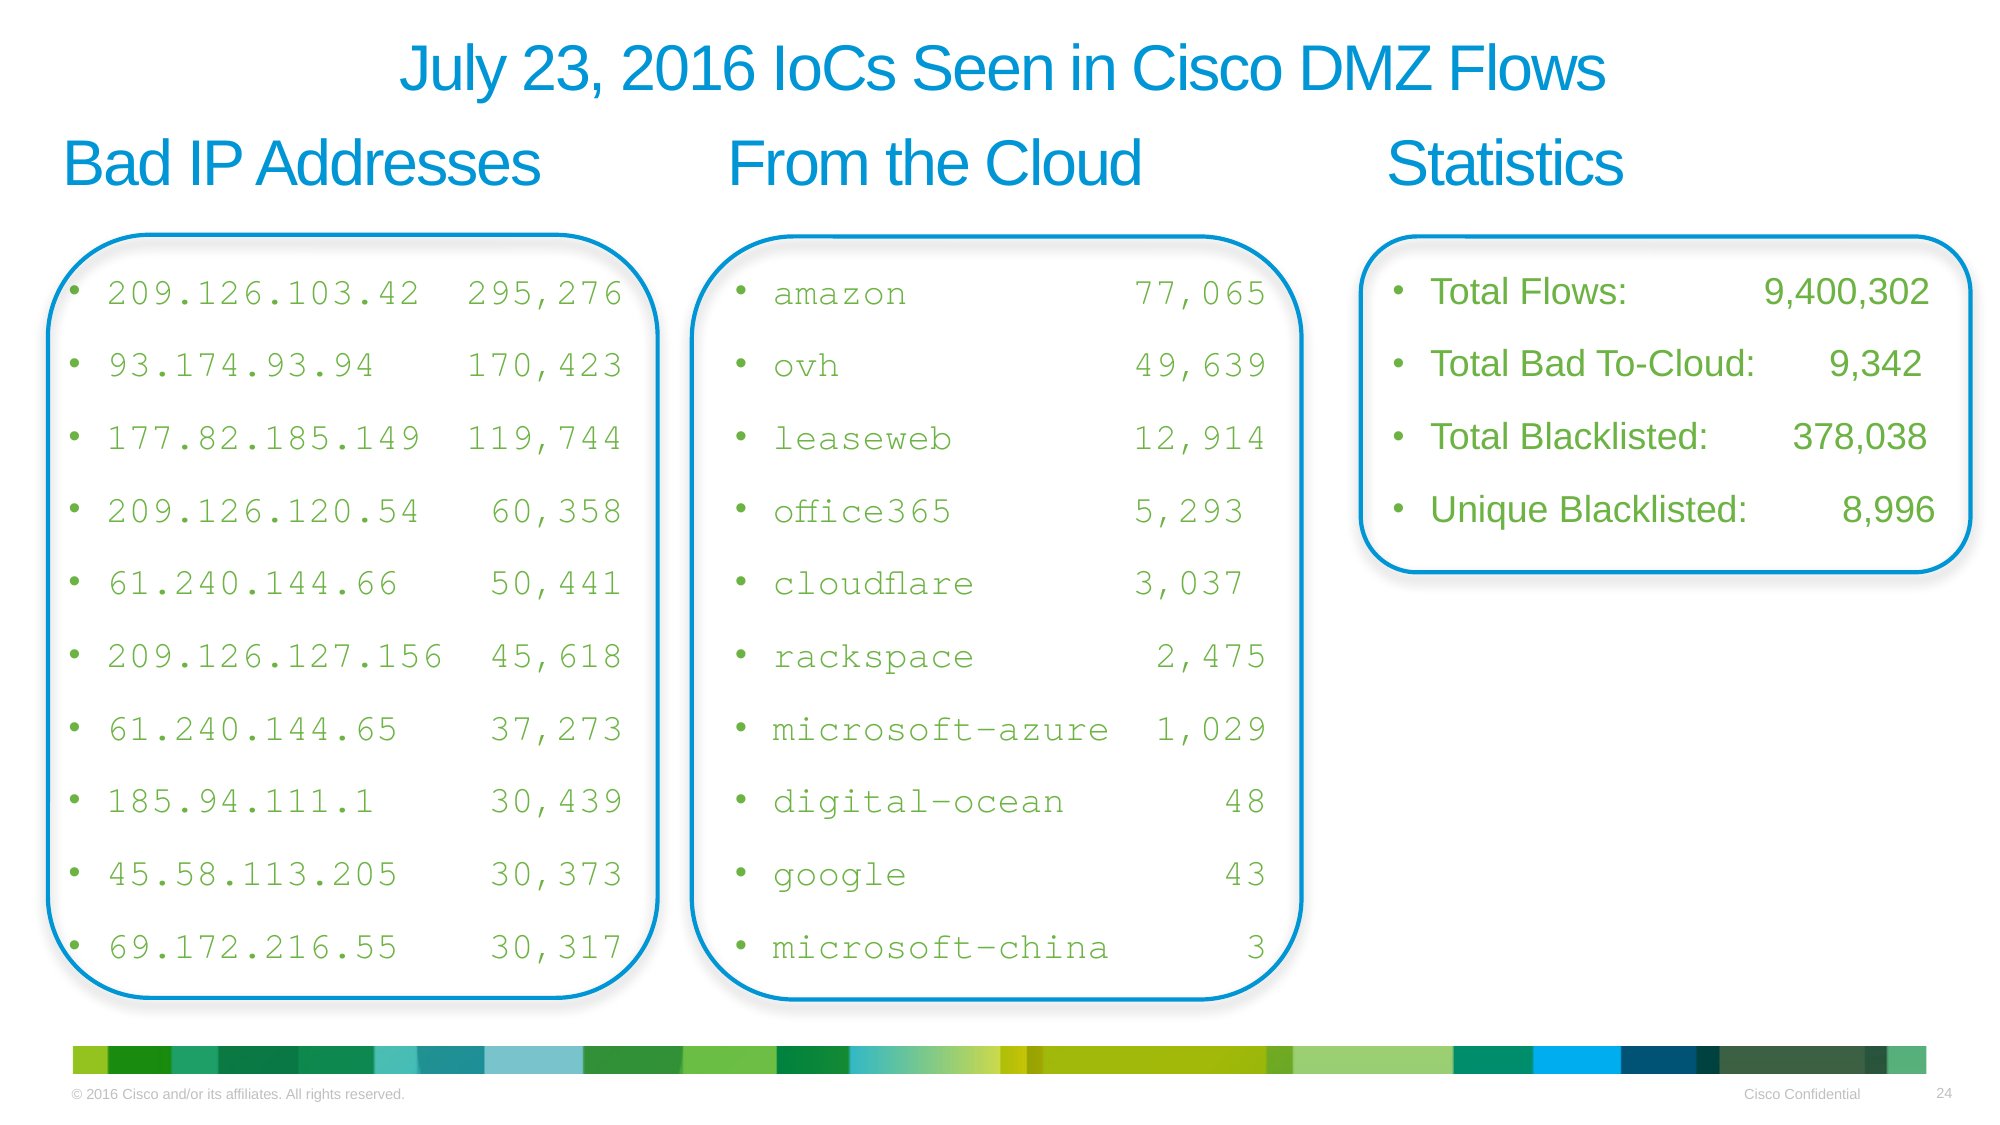

Statistics
July 23, 2016 IoCs Seen in Cisco DMZ Flows
Bad IP Addresses
From the Cloud

amazon          77,065
ovh             49,639
leaseweb        12,914
office365        5,293
cloudflare       3,037
rackspace        2,475
microsoft-azure  1,029
digital-ocean       48
google              43
microsoft-china      3
Total Flows:             9,400,302
Total Bad To-Cloud:       9,342
Total Blacklisted:        378,038
Unique Blacklisted:         8,996
209.126.103.42  295,276
93.174.93.94    170,423
177.82.185.149  119,744
209.126.120.54   60,358
61.240.144.66    50,441
209.126.127.156  45,618
61.240.144.65    37,273
185.94.111.1     30,439
45.58.113.205    30,373
69.172.216.55    30,317